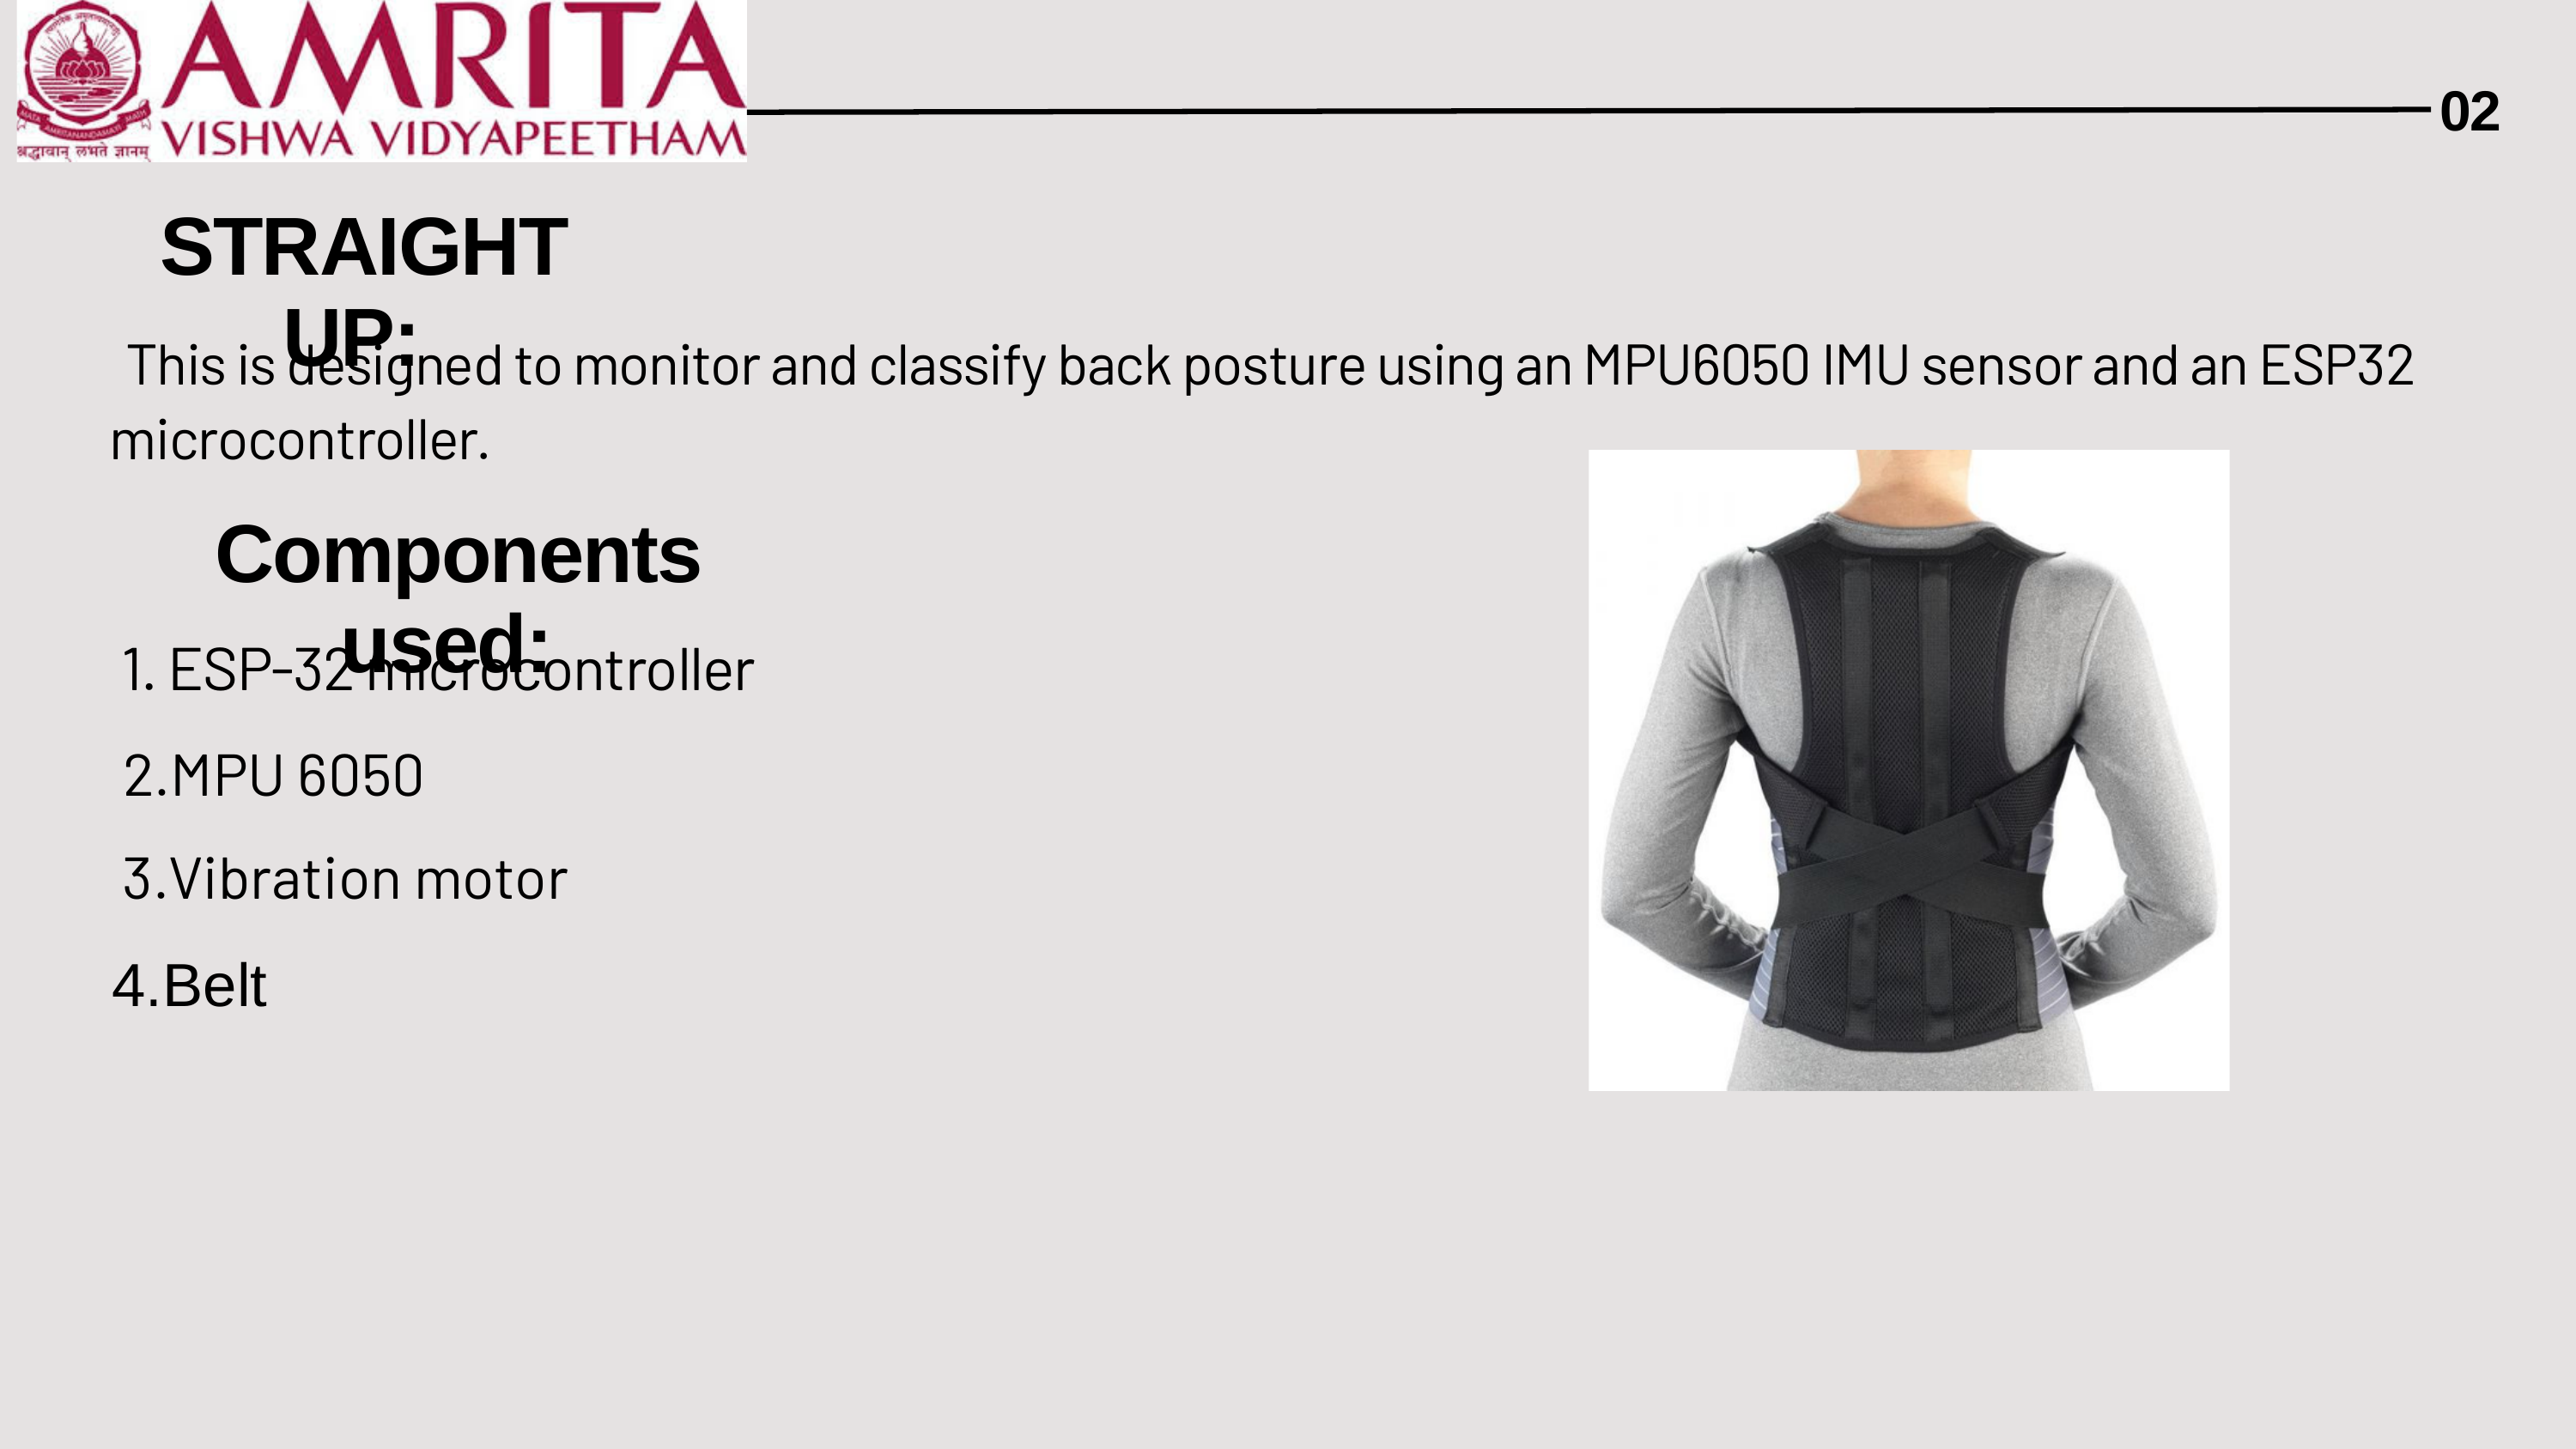

02

 STRAIGHT UP:
 This is designed to monitor and classify back posture using an MPU6050 IMU sensor and an ESP32 microcontroller.

 Components used:
  1. ESP-32 microcontroller

 2.MPU 6050
 3.Vibration motor
4.Belt